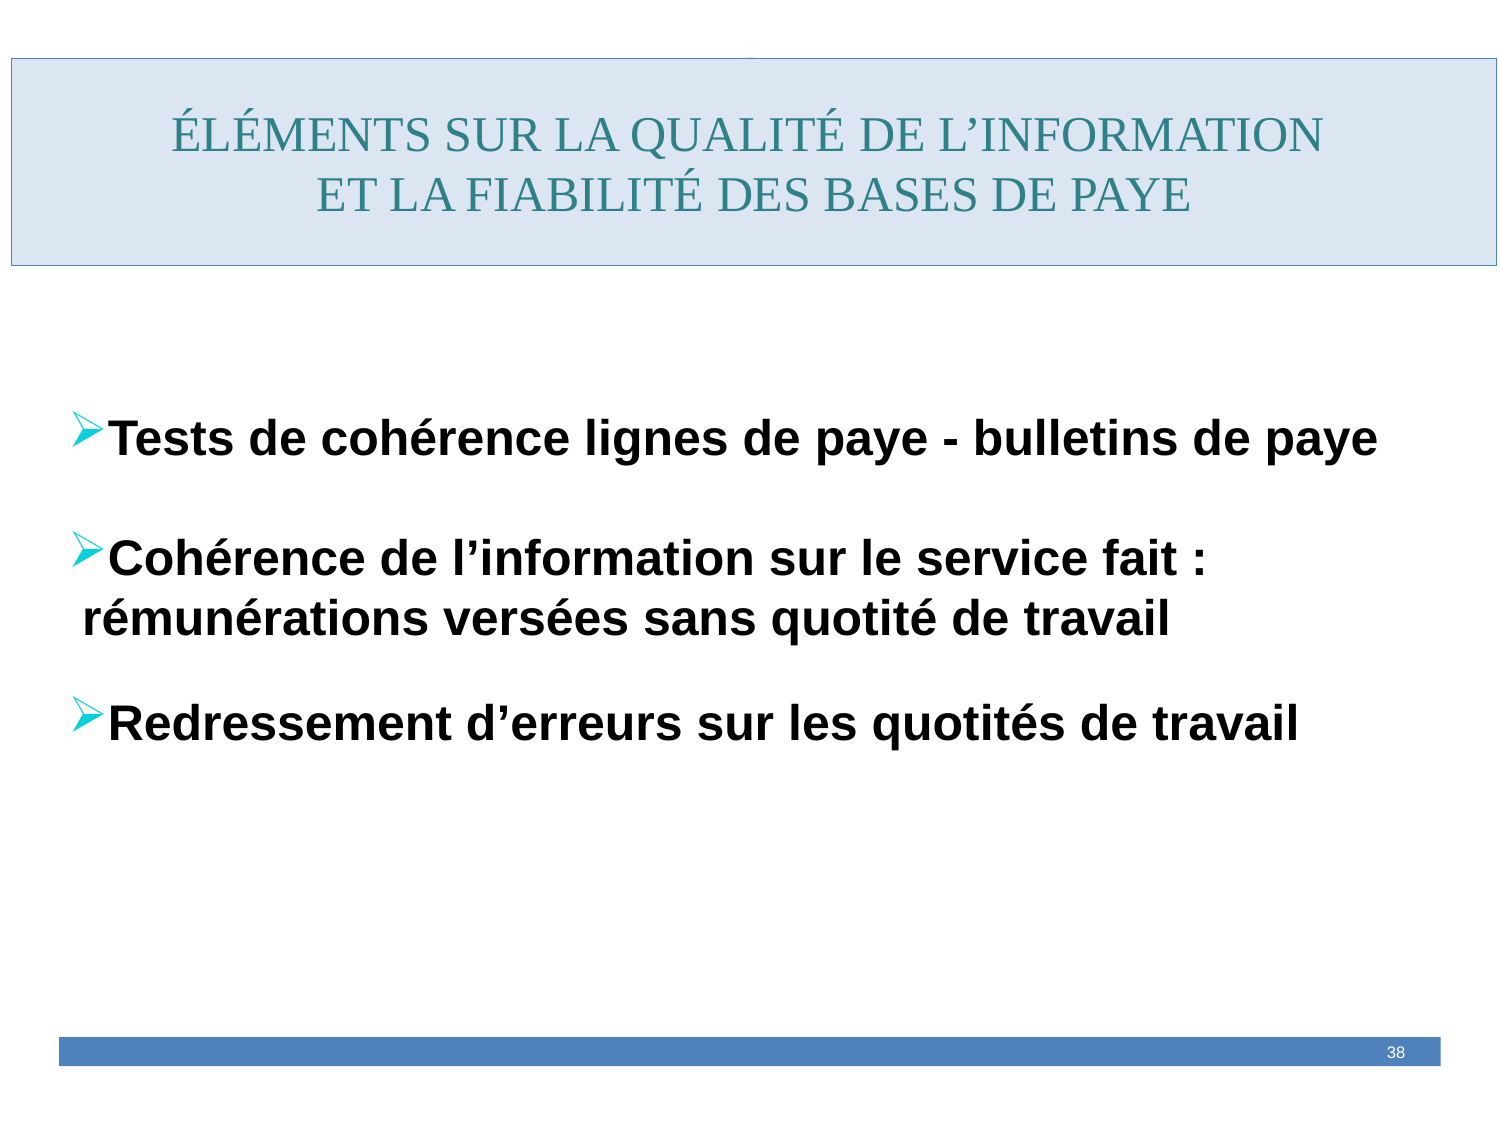

Éléments sur la qualité de l’information
ET LA fiabilité des bases de paye

Tests de cohérence lignes de paye - bulletins de paye

Cohérence de l’information sur le service fait : rémunérations versées sans quotité de travail

Redressement d’erreurs sur les quotités de travail

Métodologie et contrôle de la fonction RH des collectivités- 13 et 14 octobre 2016
38